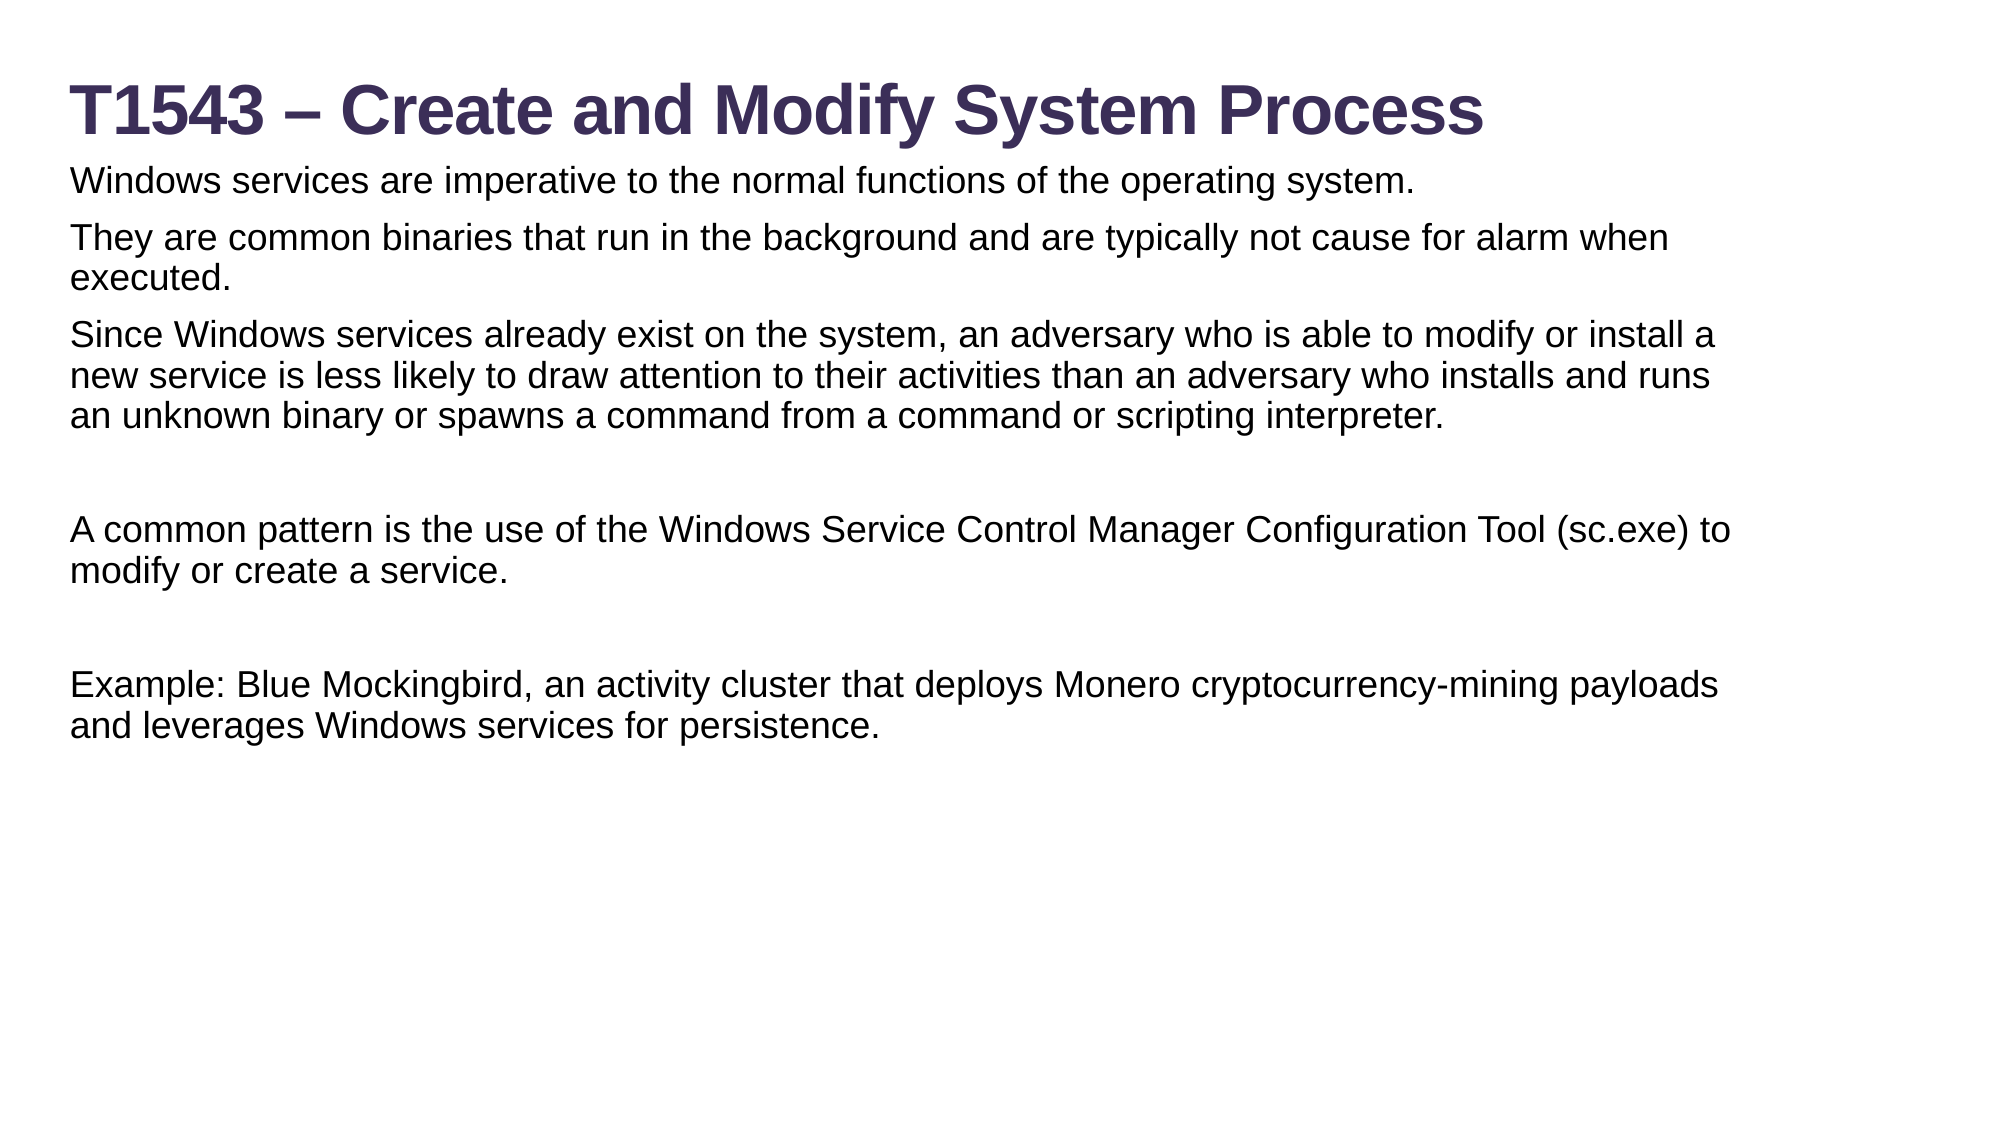

# T1543 – Create and Modify System Process
Windows services are imperative to the normal functions of the operating system.
They are common binaries that run in the background and are typically not cause for alarm when executed.
Since Windows services already exist on the system, an adversary who is able to modify or install a new service is less likely to draw attention to their activities than an adversary who installs and runs an unknown binary or spawns a command from a command or scripting interpreter.

A common pattern is the use of the Windows Service Control Manager Configuration Tool (sc.exe) to modify or create a service.

Example: Blue Mockingbird, an activity cluster that deploys Monero cryptocurrency-mining payloads and leverages Windows services for persistence.